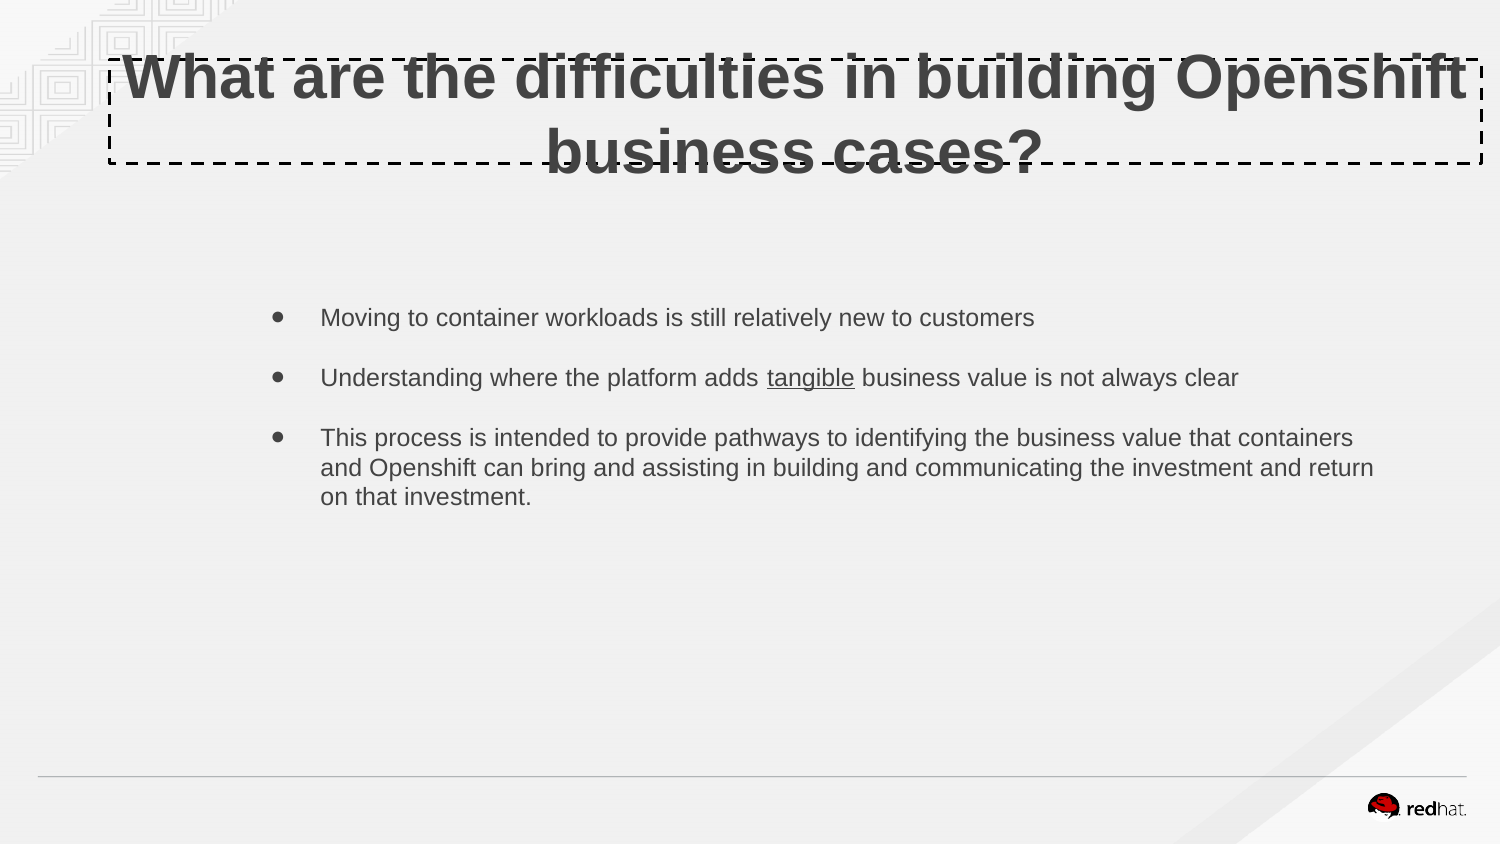

What are the difficulties in building Openshift business cases?
Moving to container workloads is still relatively new to customers

Understanding where the platform adds tangible business value is not always clear

This process is intended to provide pathways to identifying the business value that containers and Openshift can bring and assisting in building and communicating the investment and return on that investment.